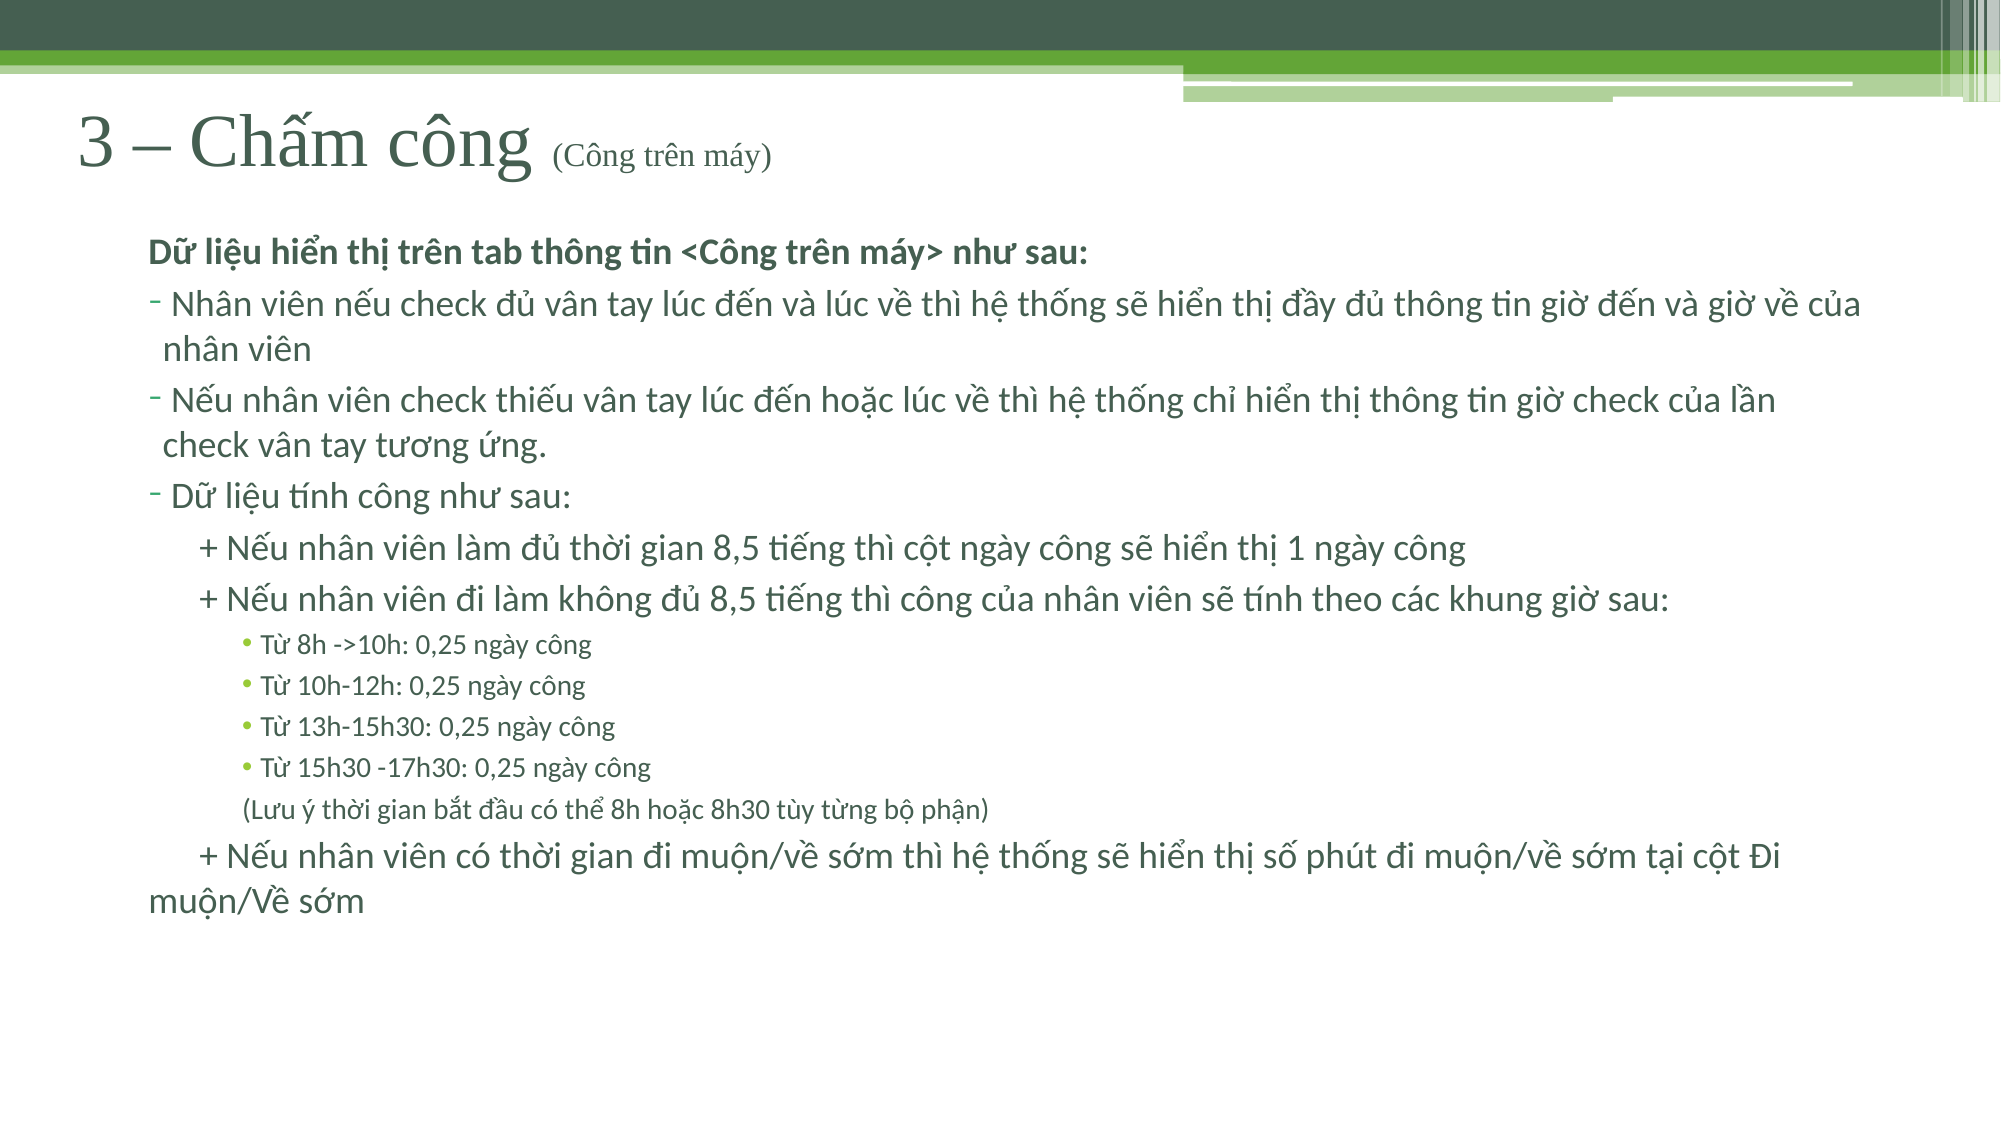

# 3 – Chấm công (Công trên máy)
Dữ liệu hiển thị trên tab thông tin <Công trên máy> như sau:
 Nhân viên nếu check đủ vân tay lúc đến và lúc về thì hệ thống sẽ hiển thị đầy đủ thông tin giờ đến và giờ về của nhân viên
 Nếu nhân viên check thiếu vân tay lúc đến hoặc lúc về thì hệ thống chỉ hiển thị thông tin giờ check của lần check vân tay tương ứng.
 Dữ liệu tính công như sau:
      + Nếu nhân viên làm đủ thời gian 8,5 tiếng thì cột ngày công sẽ hiển thị 1 ngày công
      + Nếu nhân viên đi làm không đủ 8,5 tiếng thì công của nhân viên sẽ tính theo các khung giờ sau:
 Từ 8h ->10h: 0,25 ngày công
 Từ 10h-12h: 0,25 ngày công
 Từ 13h-15h30: 0,25 ngày công
 Từ 15h30 -17h30: 0,25 ngày công
(Lưu ý thời gian bắt đầu có thể 8h hoặc 8h30 tùy từng bộ phận)
      + Nếu nhân viên có thời gian đi muộn/về sớm thì hệ thống sẽ hiển thị số phút đi muộn/về sớm tại cột Đi muộn/Về sớm